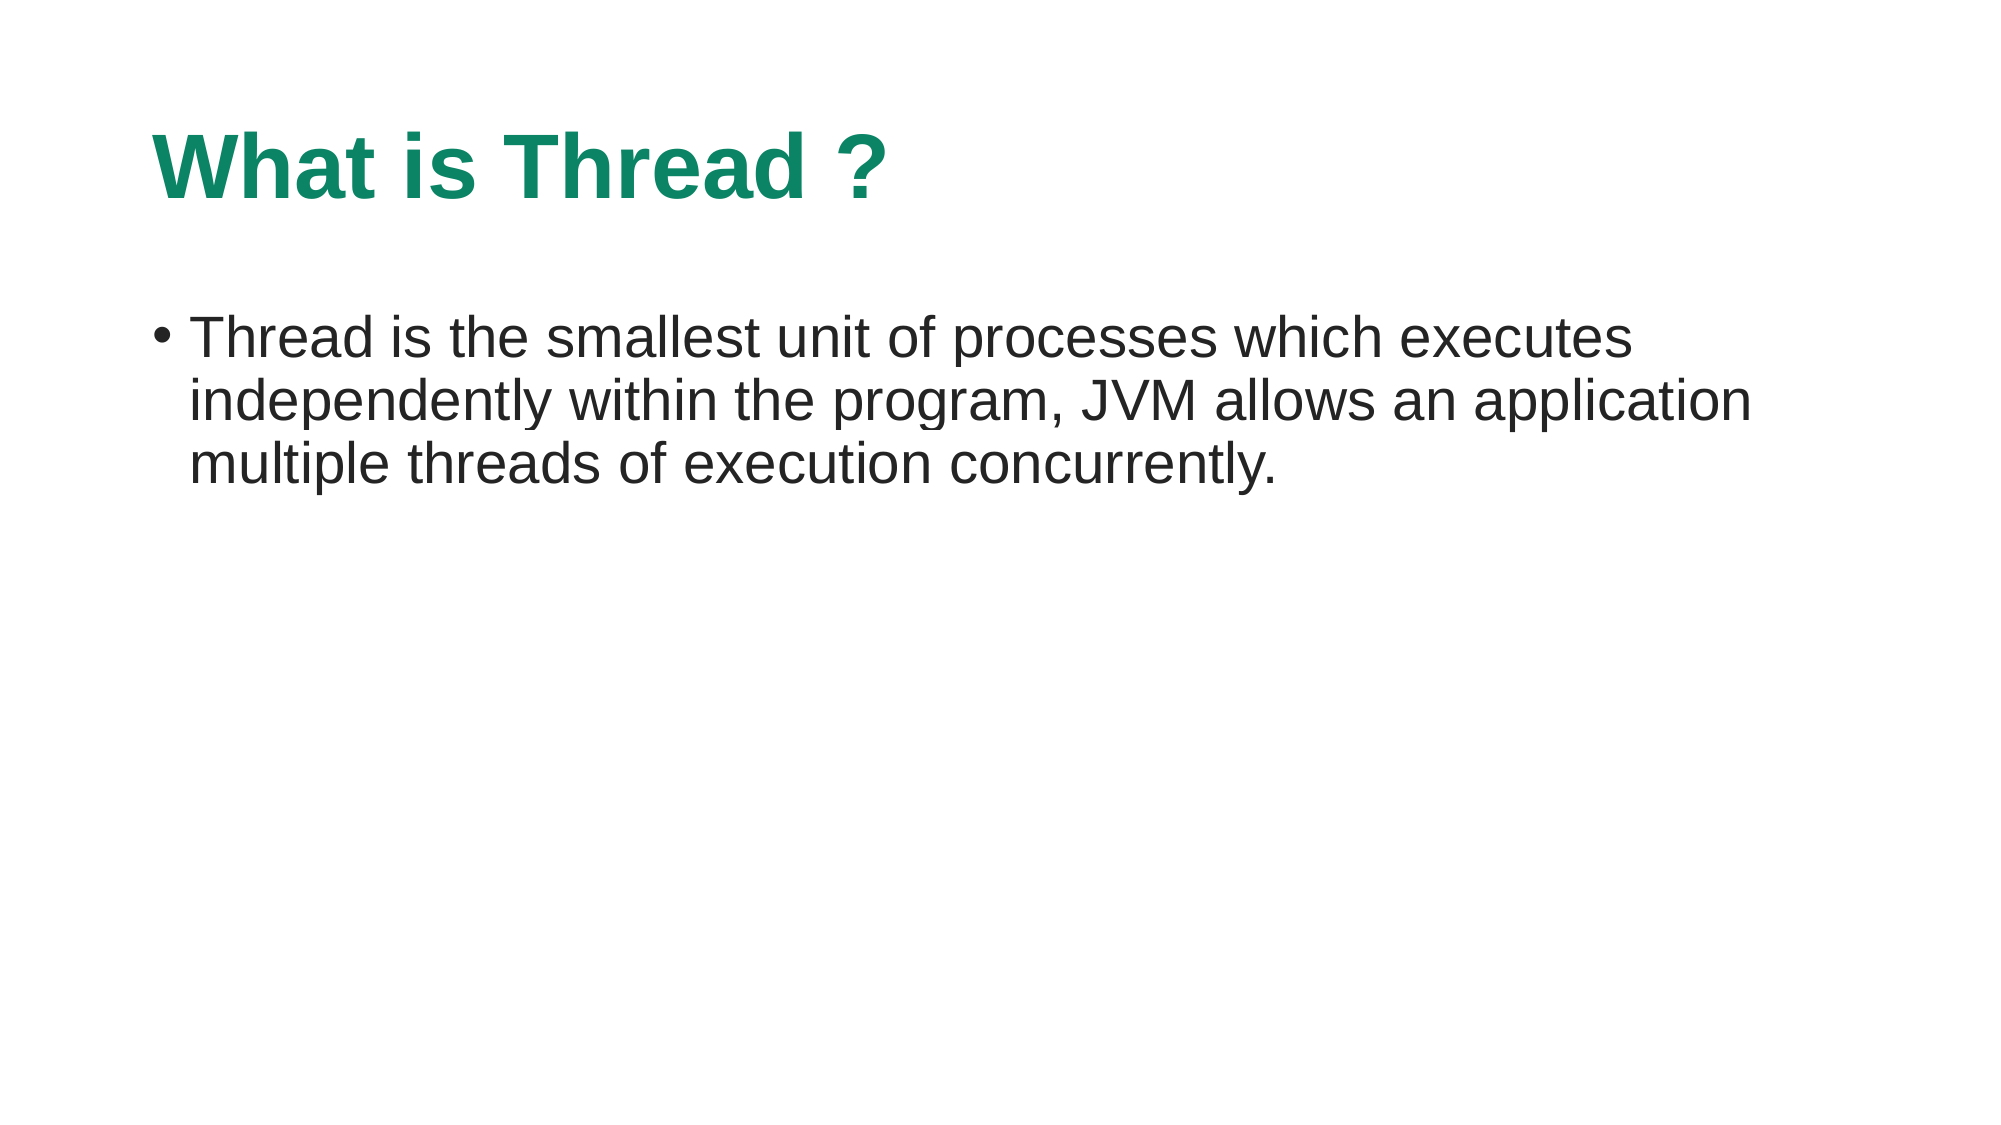

# What is Thread ?
Thread is the smallest unit of processes which executes independently within the program, JVM allows an application multiple threads of execution concurrently.